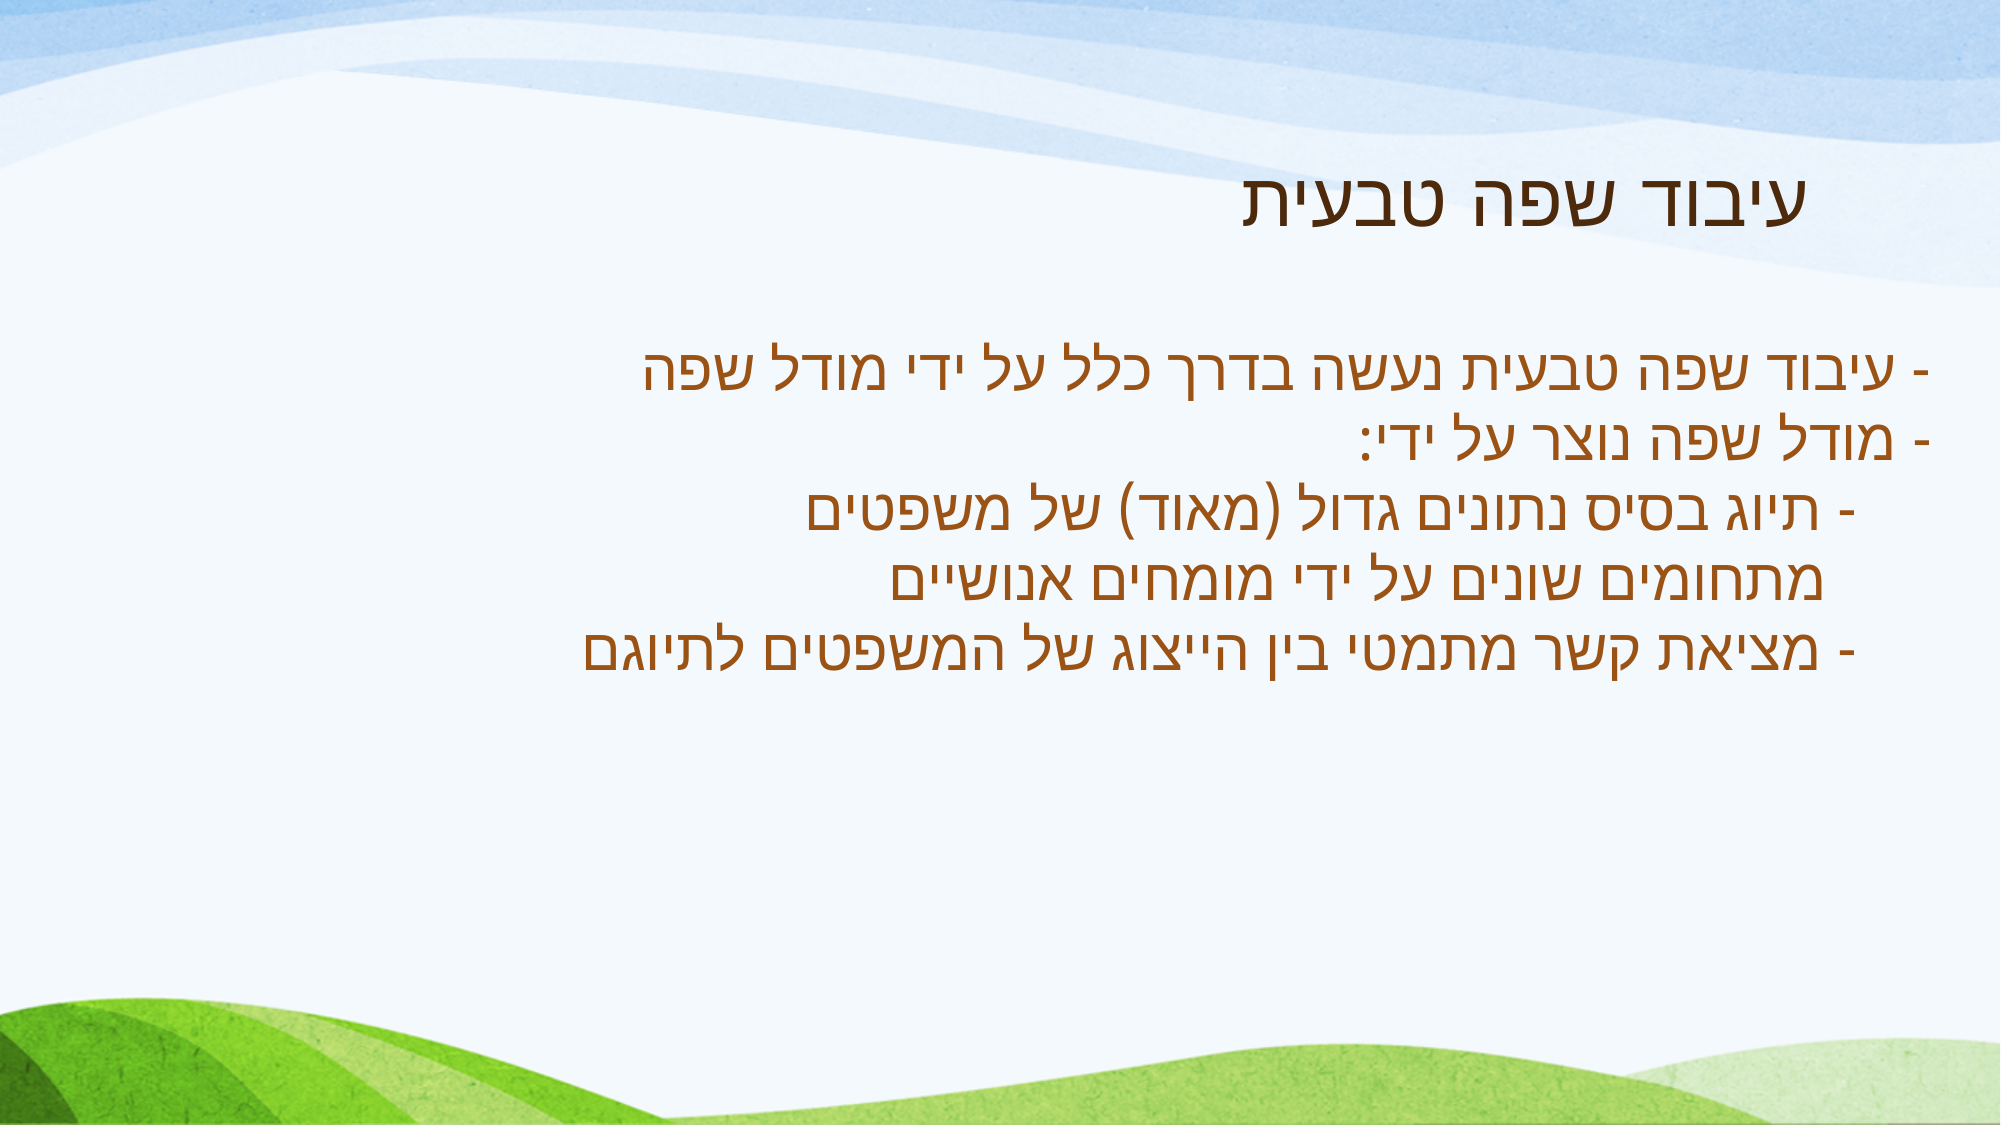

# עיבוד שפה טבעית
- עיבוד שפה טבעית נעשה בדרך כלל על ידי מודל שפה
- מודל שפה נוצר על ידי:
- תיוג בסיס נתונים גדול (מאוד) של משפטים
  מתחומים שונים על ידי מומחים אנושיים
- מציאת קשר מתמטי בין הייצוג של המשפטים לתיוגם